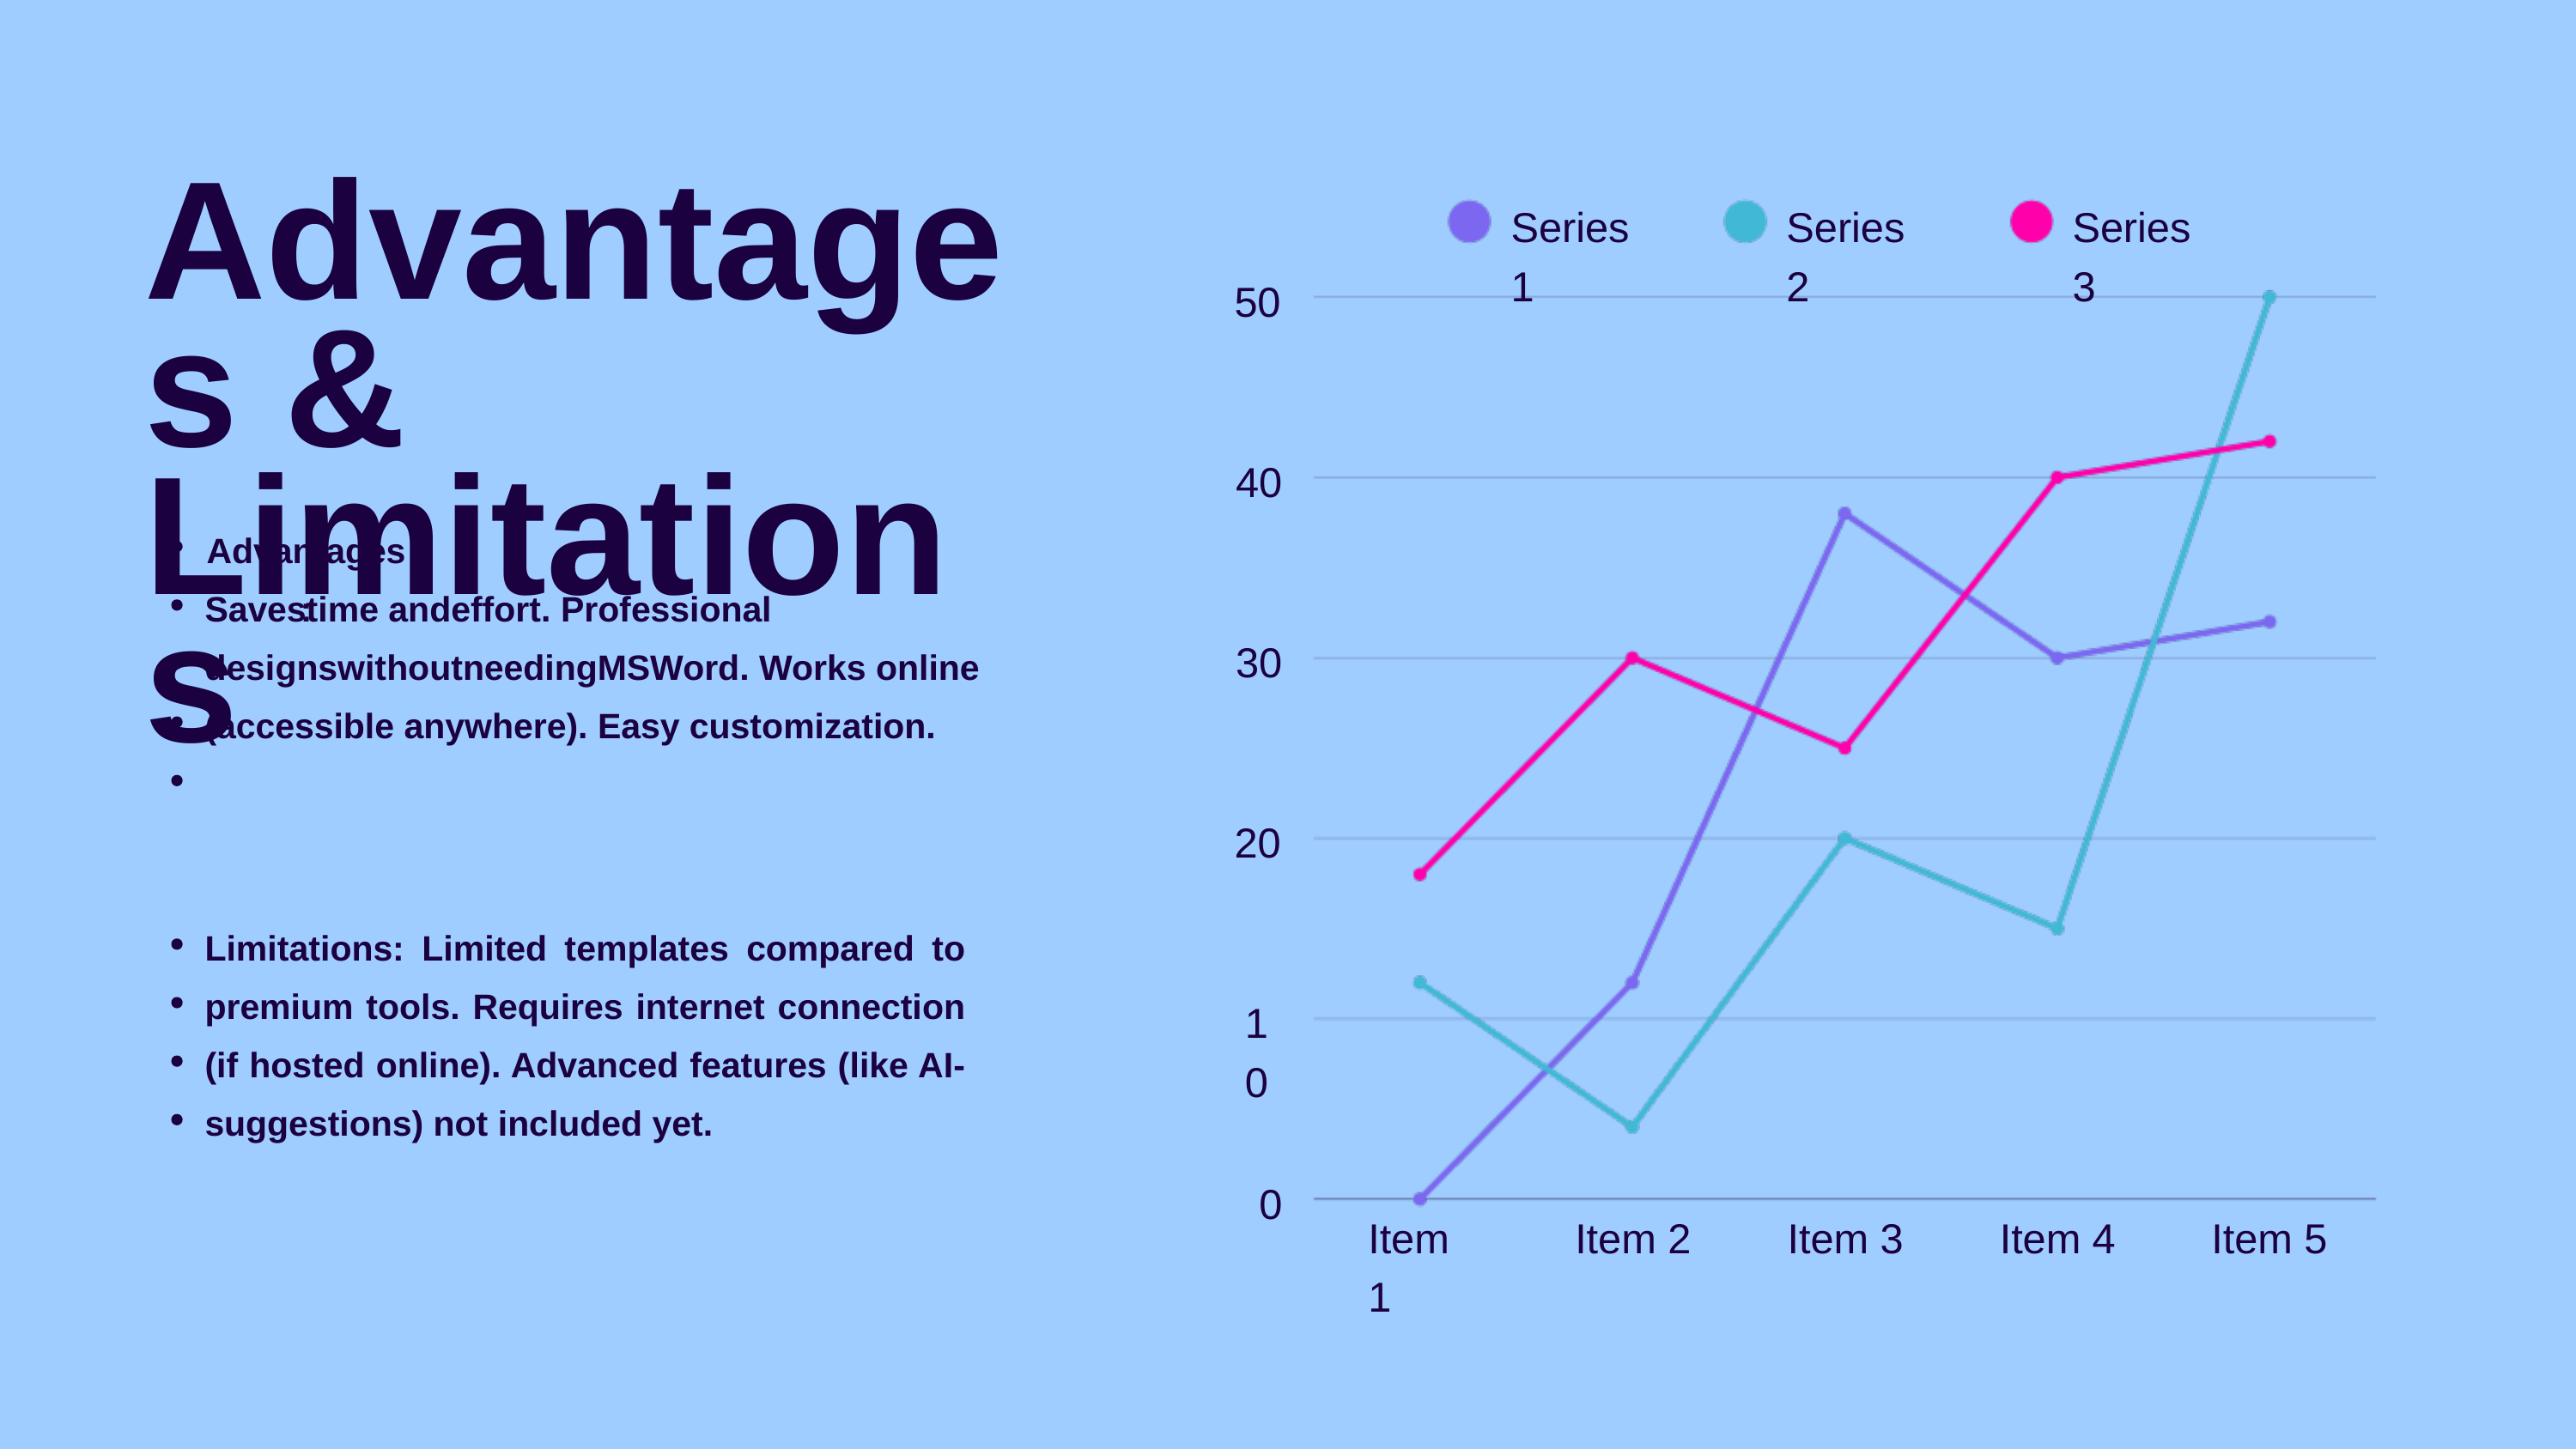

Advantages & Limitations

Series 1
Series 2
Series 3
50
40
Advantages:

Savestime andeffort. Professional designswithoutneedingMSWord. Works online (accessible anywhere). Easy customization.

30

20
Limitations: Limited templates compared to premium tools. Requires internet connection (if hosted online). Advanced features (like AI-suggestions) not included yet.

10

0
Item 1
Item 2
Item 3
Item 4
Item 5